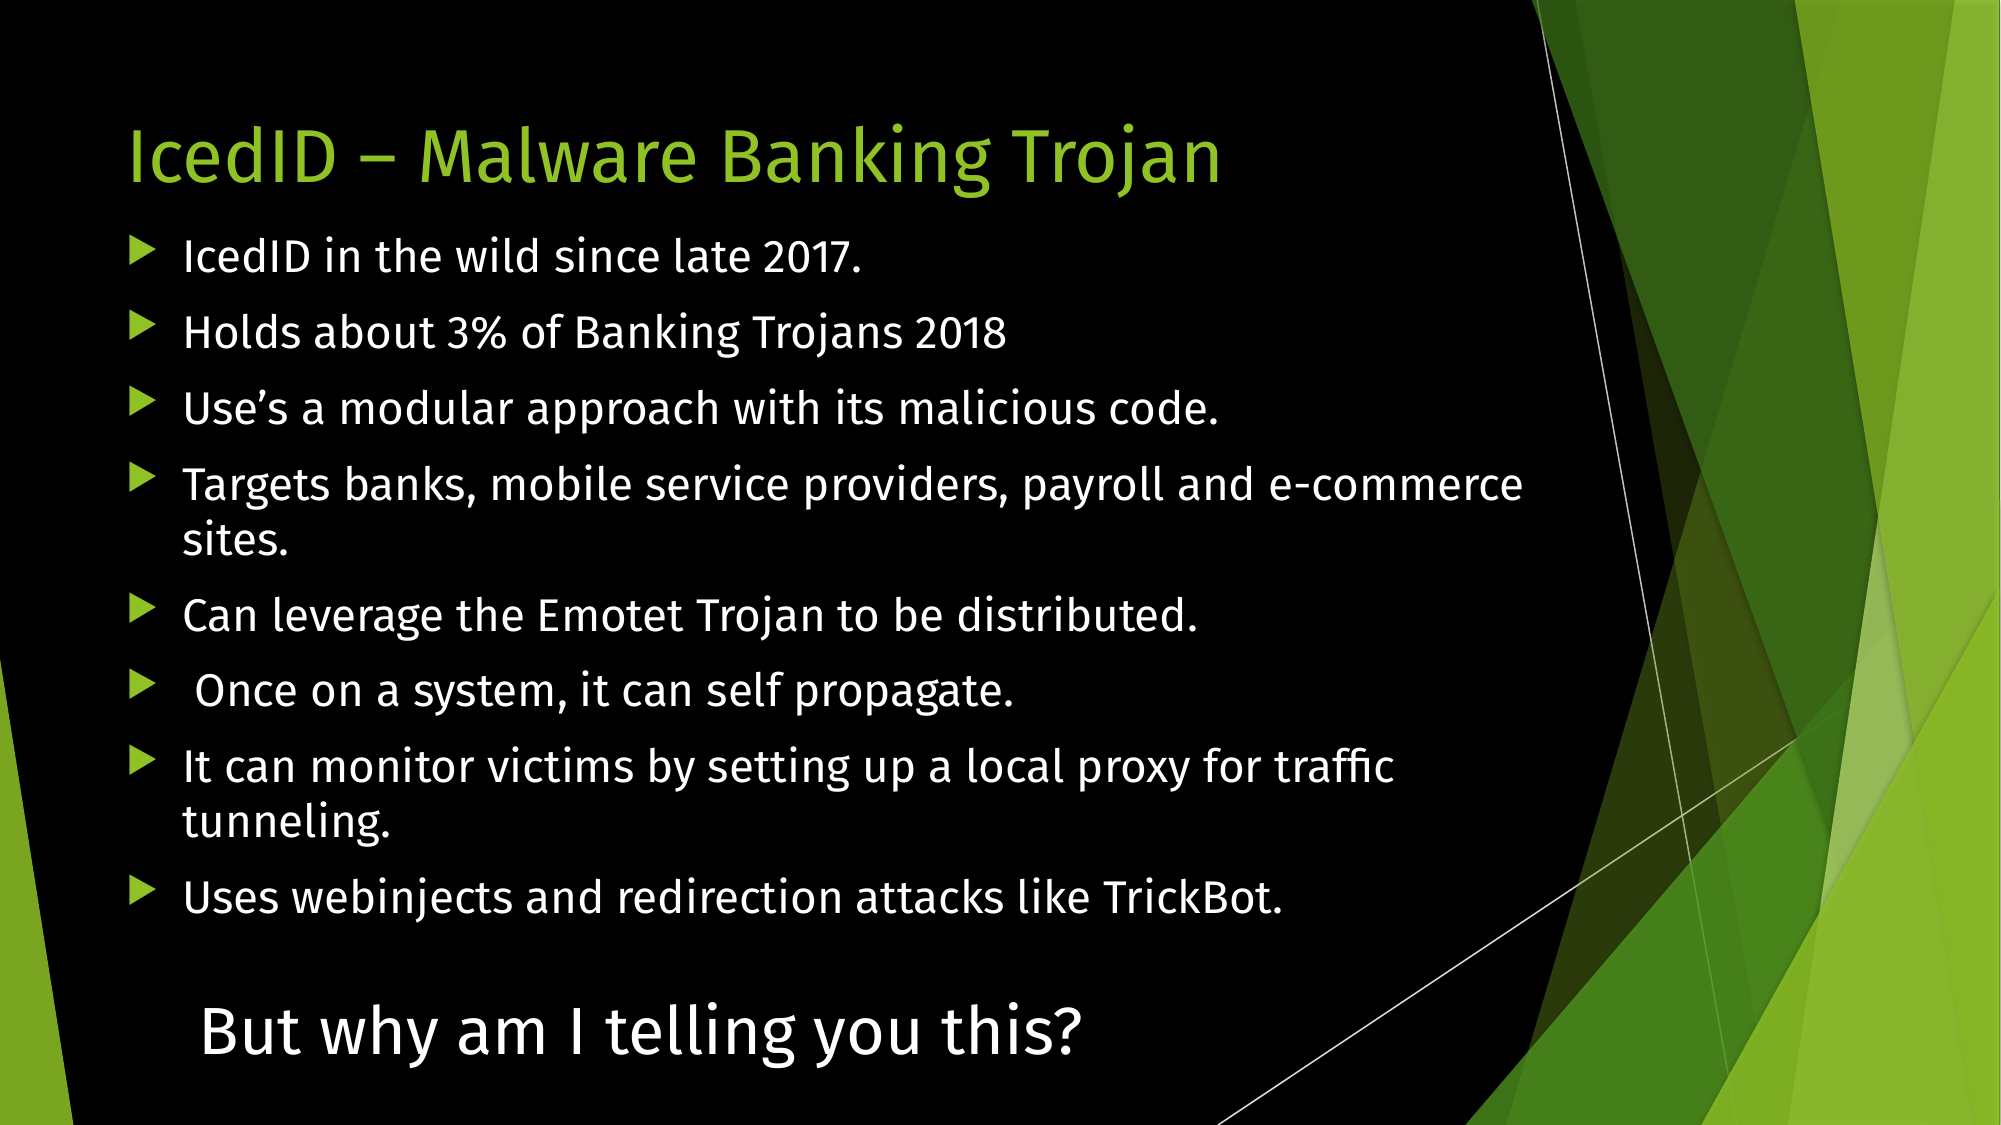

# IcedID – Malware Banking Trojan
IcedID in the wild since late 2017.
Holds about 3% of Banking Trojans 2018
Use’s a modular approach with its malicious code.
Targets banks, mobile service providers, payroll and e-commerce sites.
Can leverage the Emotet Trojan to be distributed.
 Once on a system, it can self propagate.
It can monitor victims by setting up a local proxy for traffic tunneling.
Uses webinjects and redirection attacks like TrickBot.

But why am I telling you this?